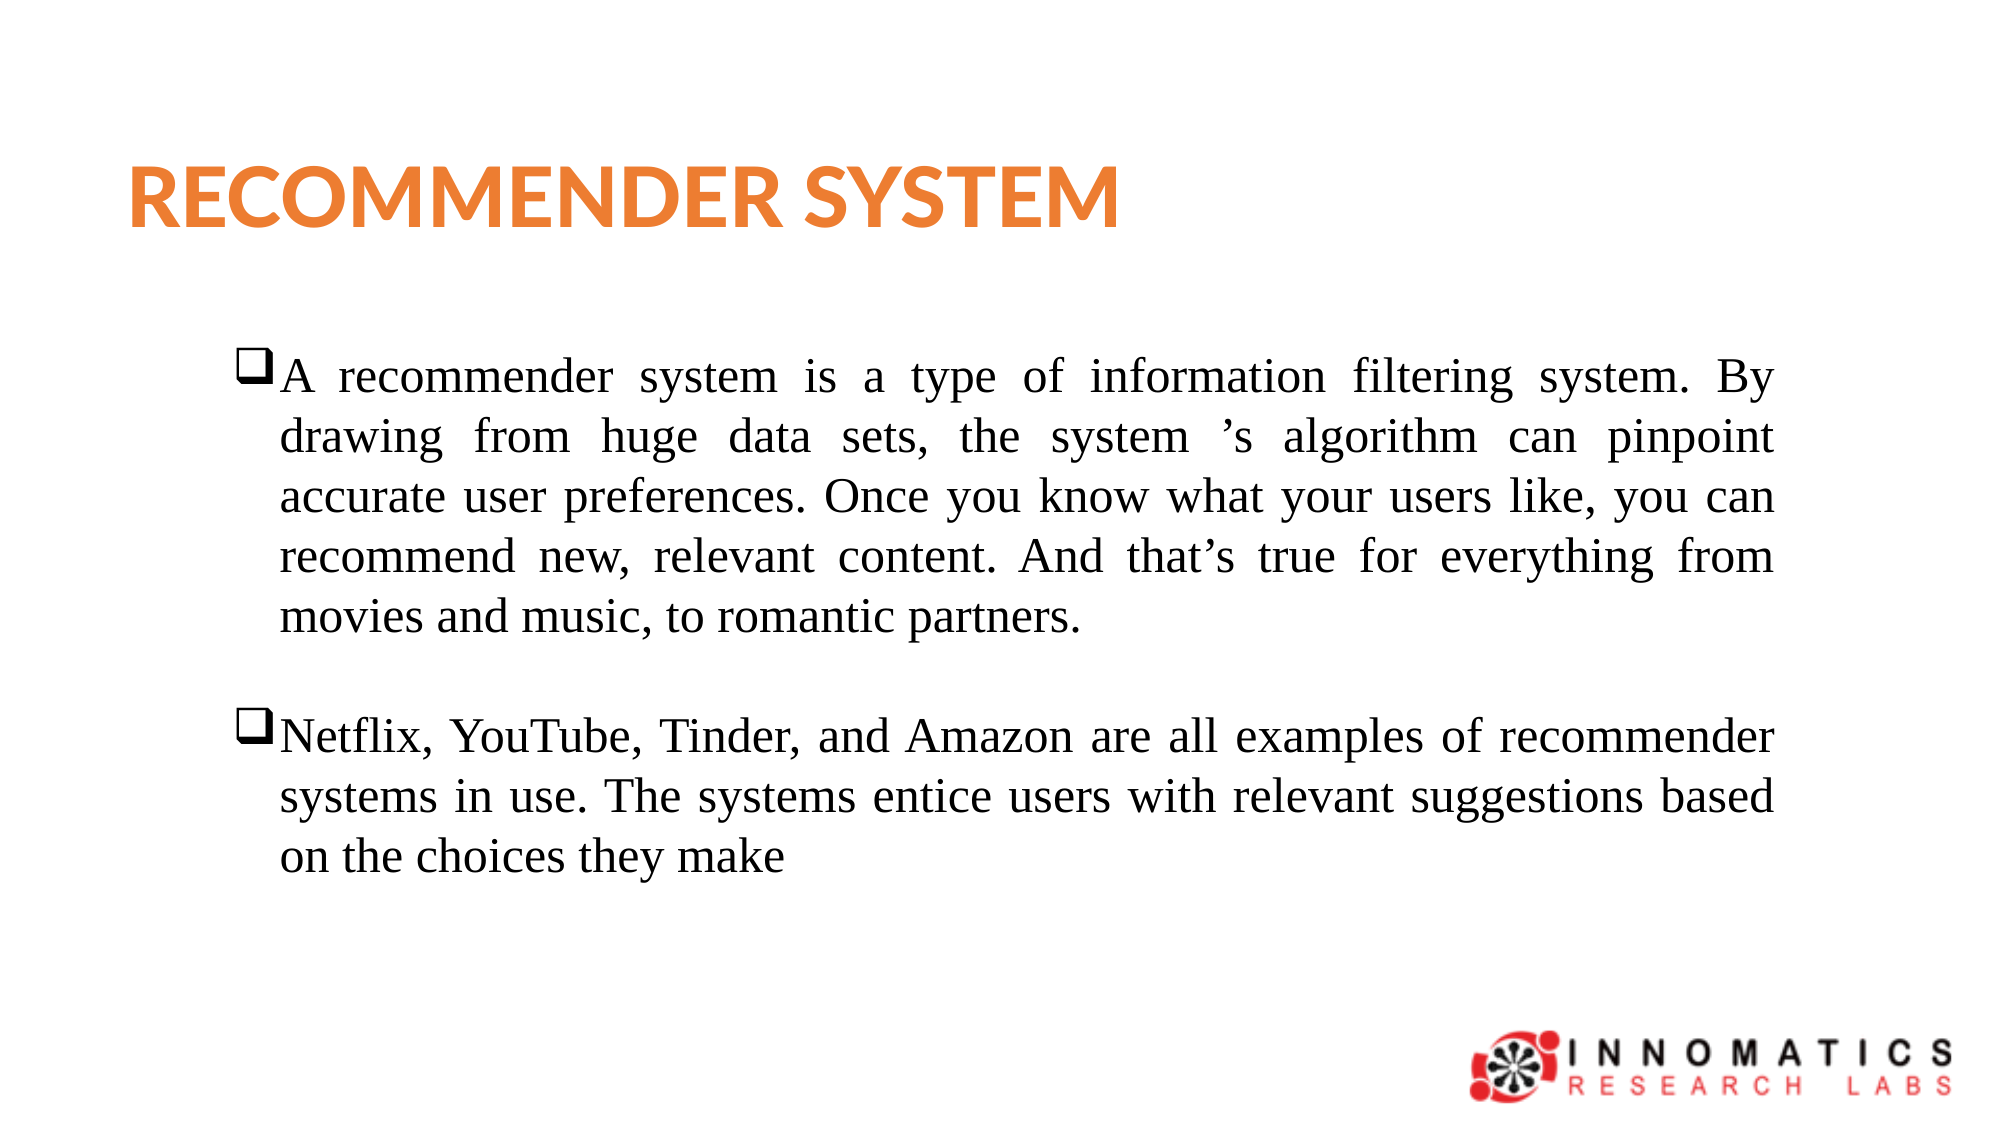

RECOMMENDER SYSTEM
A recommender system is a type of information filtering system. By drawing from huge data sets, the system ’s algorithm can pinpoint accurate user preferences. Once you know what your users like, you can recommend new, relevant content. And that’s true for everything from movies and music, to romantic partners.

Netflix, YouTube, Tinder, and Amazon are all examples of recommender systems in use. The systems entice users with relevant suggestions based on the choices they make